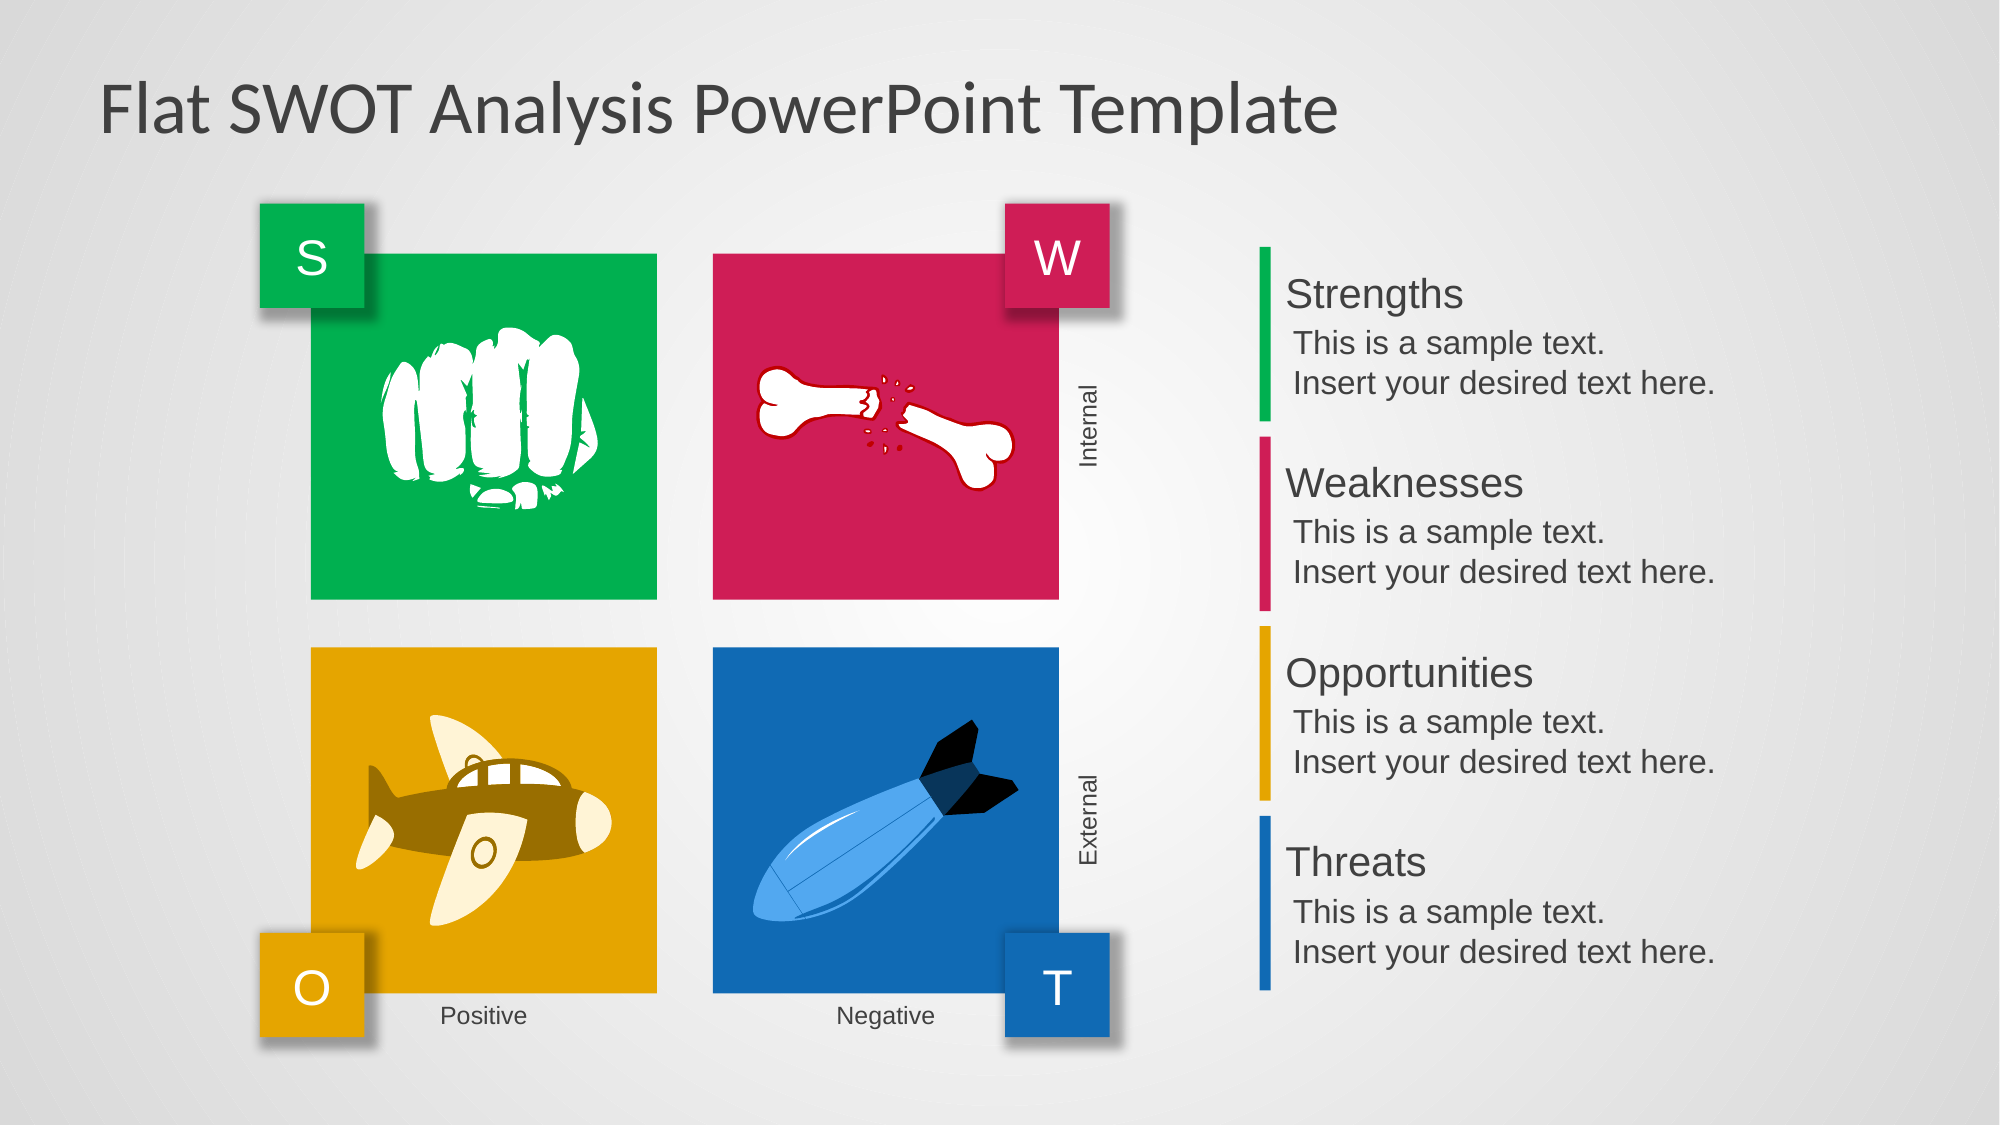

# Flat SWOT Analysis PowerPoint Template
S
W

Strengths
This is a sample text.
Insert your desired text here.

Internal

Weaknesses
This is a sample text.
Insert your desired text here.

Opportunities

This is a sample text.
Insert your desired text here.

External

Threats
This is a sample text.
Insert your desired text here.
O
T
Positive
Negative